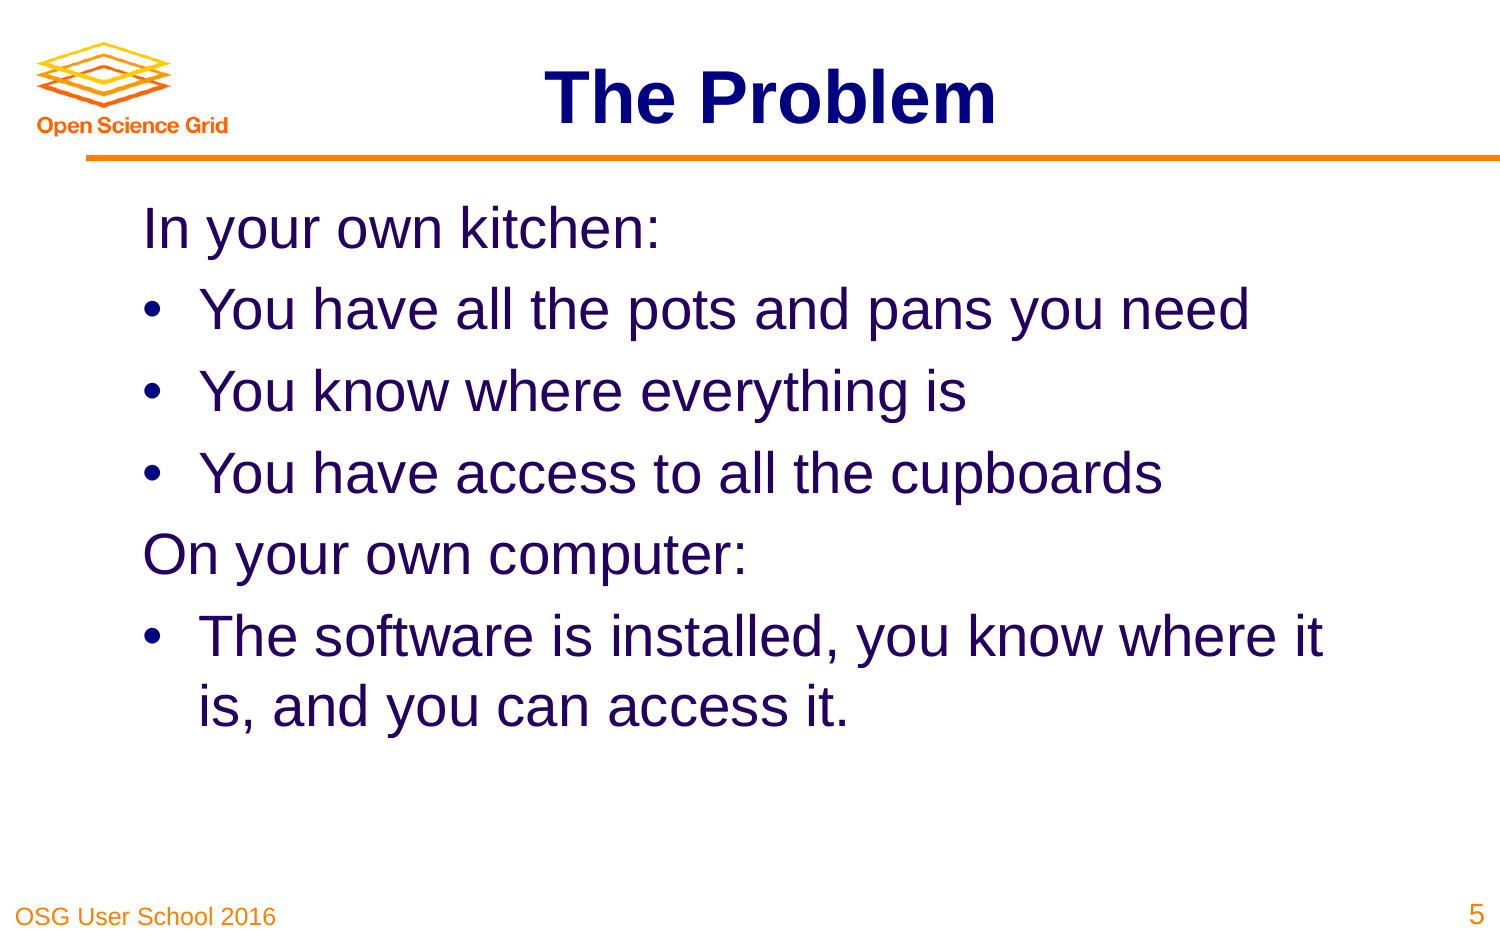

# The Problem
In your own kitchen:
You have all the pots and pans you need
You know where everything is
You have access to all the cupboards
On your own computer:
The software is installed, you know where it is, and you can access it.
5